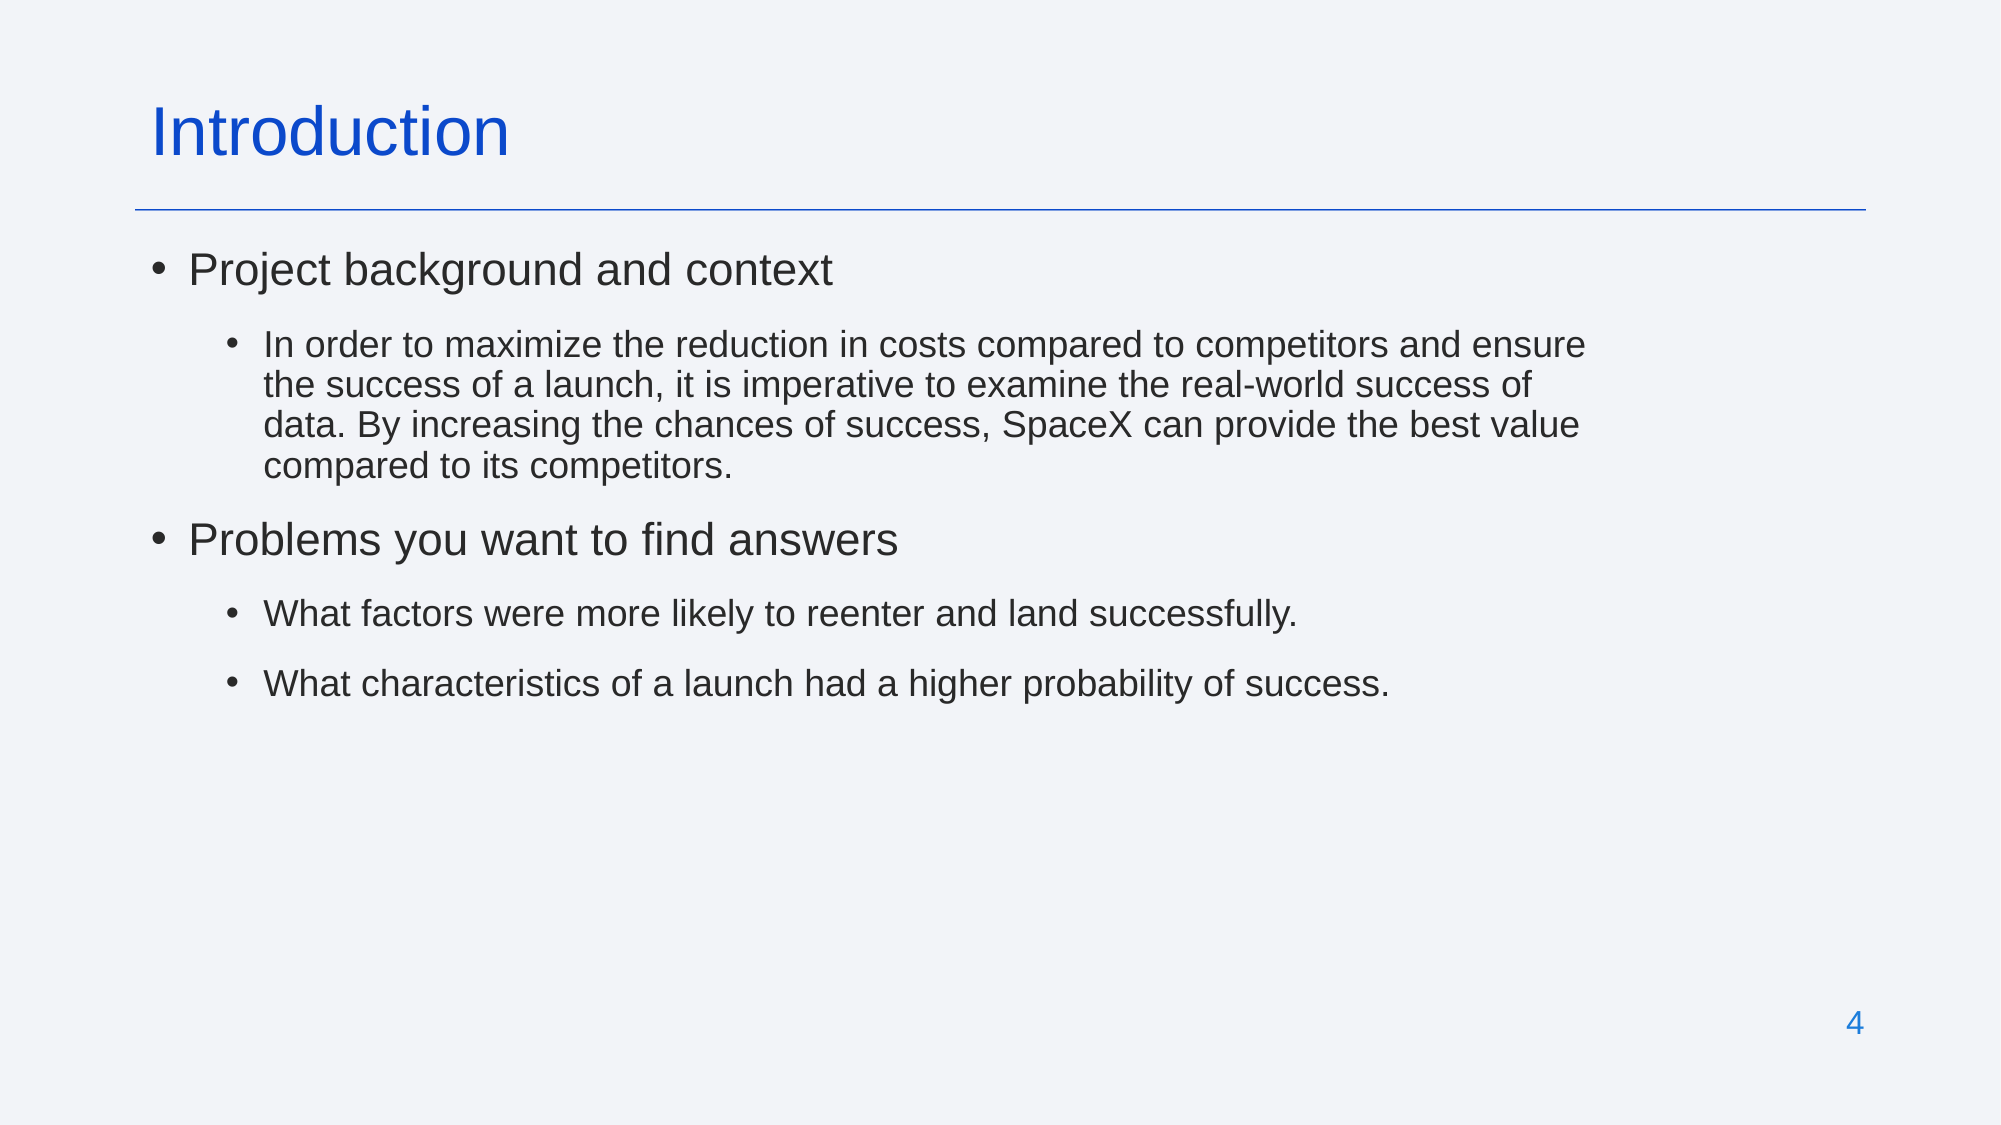

Introduction
Project background and context
In order to maximize the reduction in costs compared to competitors and ensure the success of a launch, it is imperative to examine the real-world success of data. By increasing the chances of success, SpaceX can provide the best value compared to its competitors.
Problems you want to find answers
What factors were more likely to reenter and land successfully.
What characteristics of a launch had a higher probability of success.
4